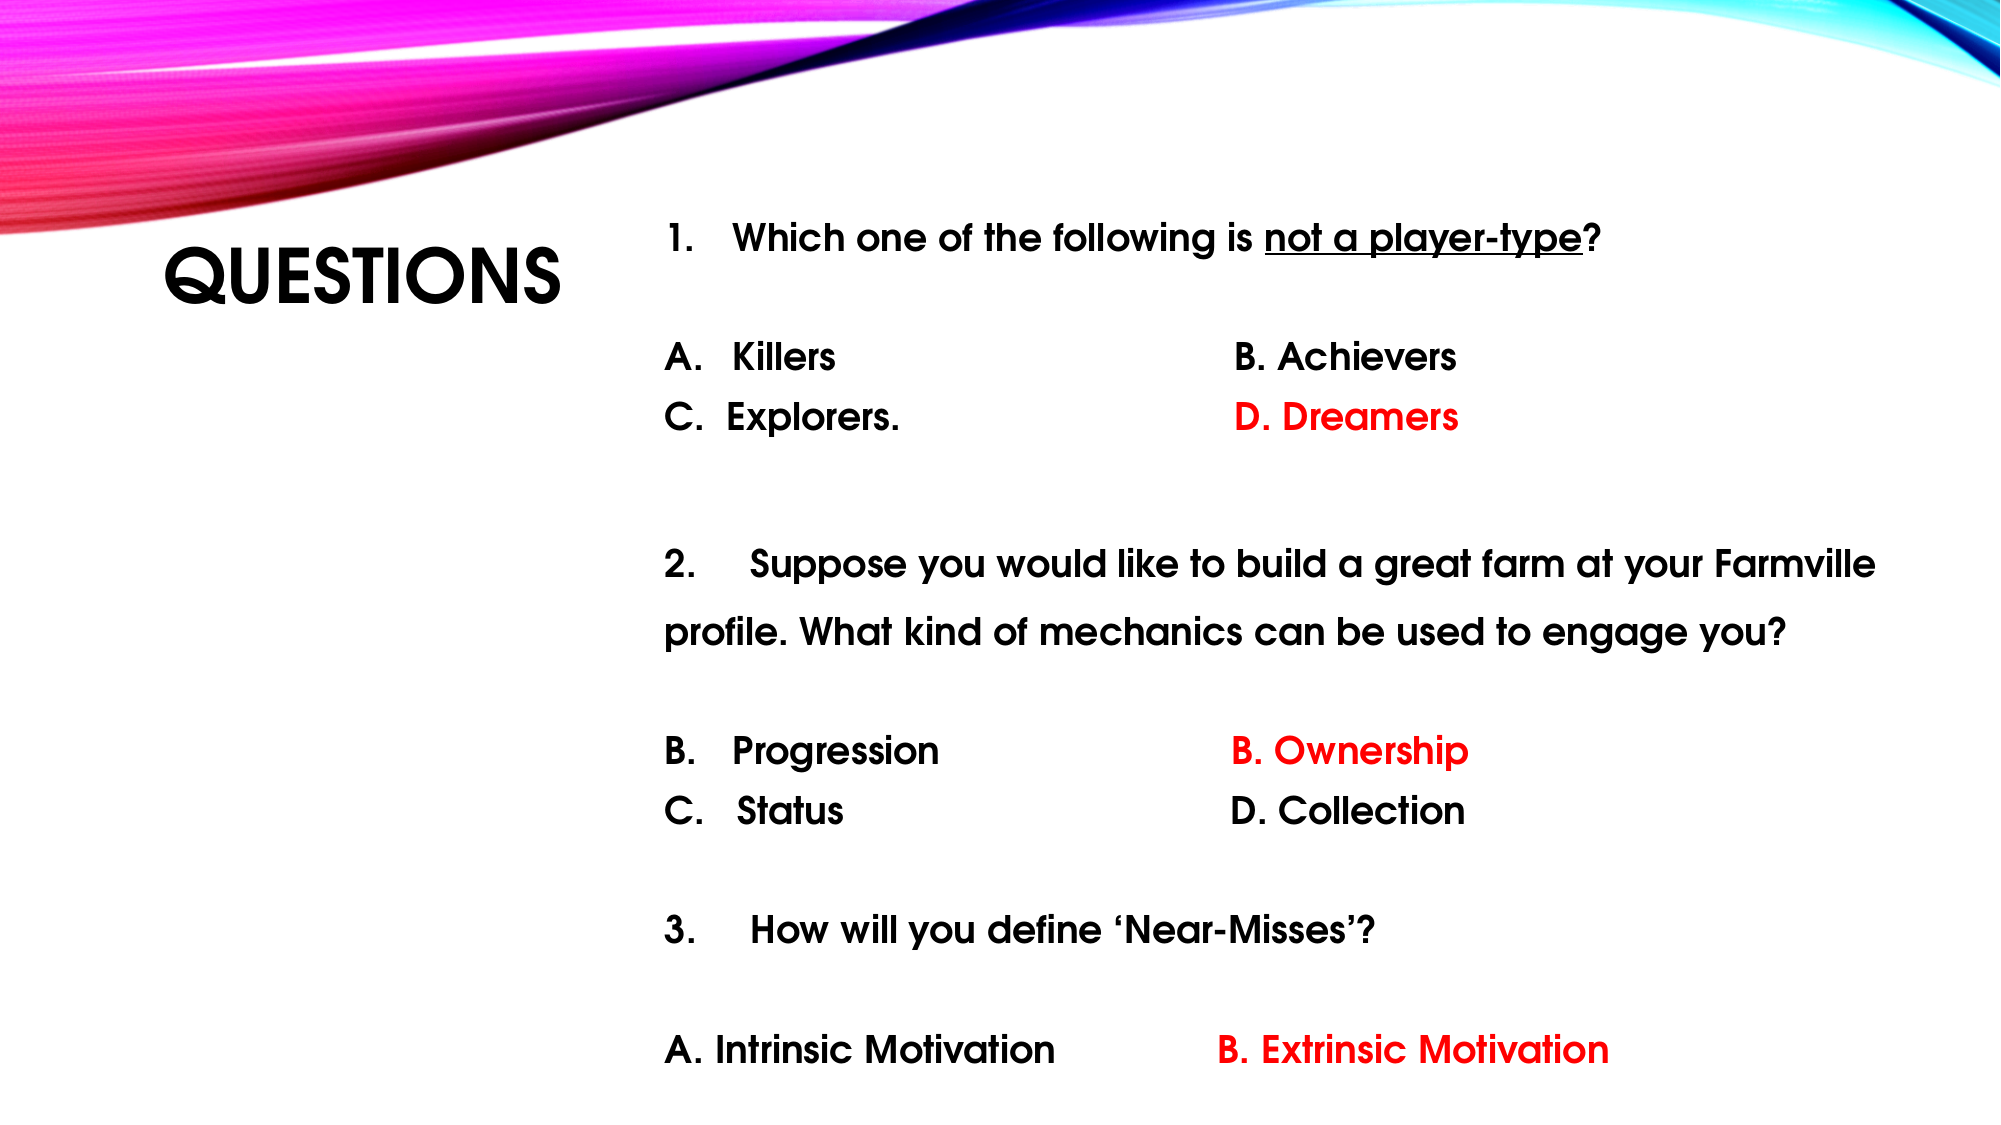

Which one of the following is not a player-type?

Killers                                     B. Achievers
C.  Explorers.                               D. Dreamers

2.     Suppose you would like to build a great farm at your Farmville profile. What kind of mechanics can be used to engage you?

Progression                           B. Ownership
C.   Status                                    D. Collection

3.     How will you define ‘Near-Misses’?

A. Intrinsic Motivation               B. Extrinsic Motivation
# Questions